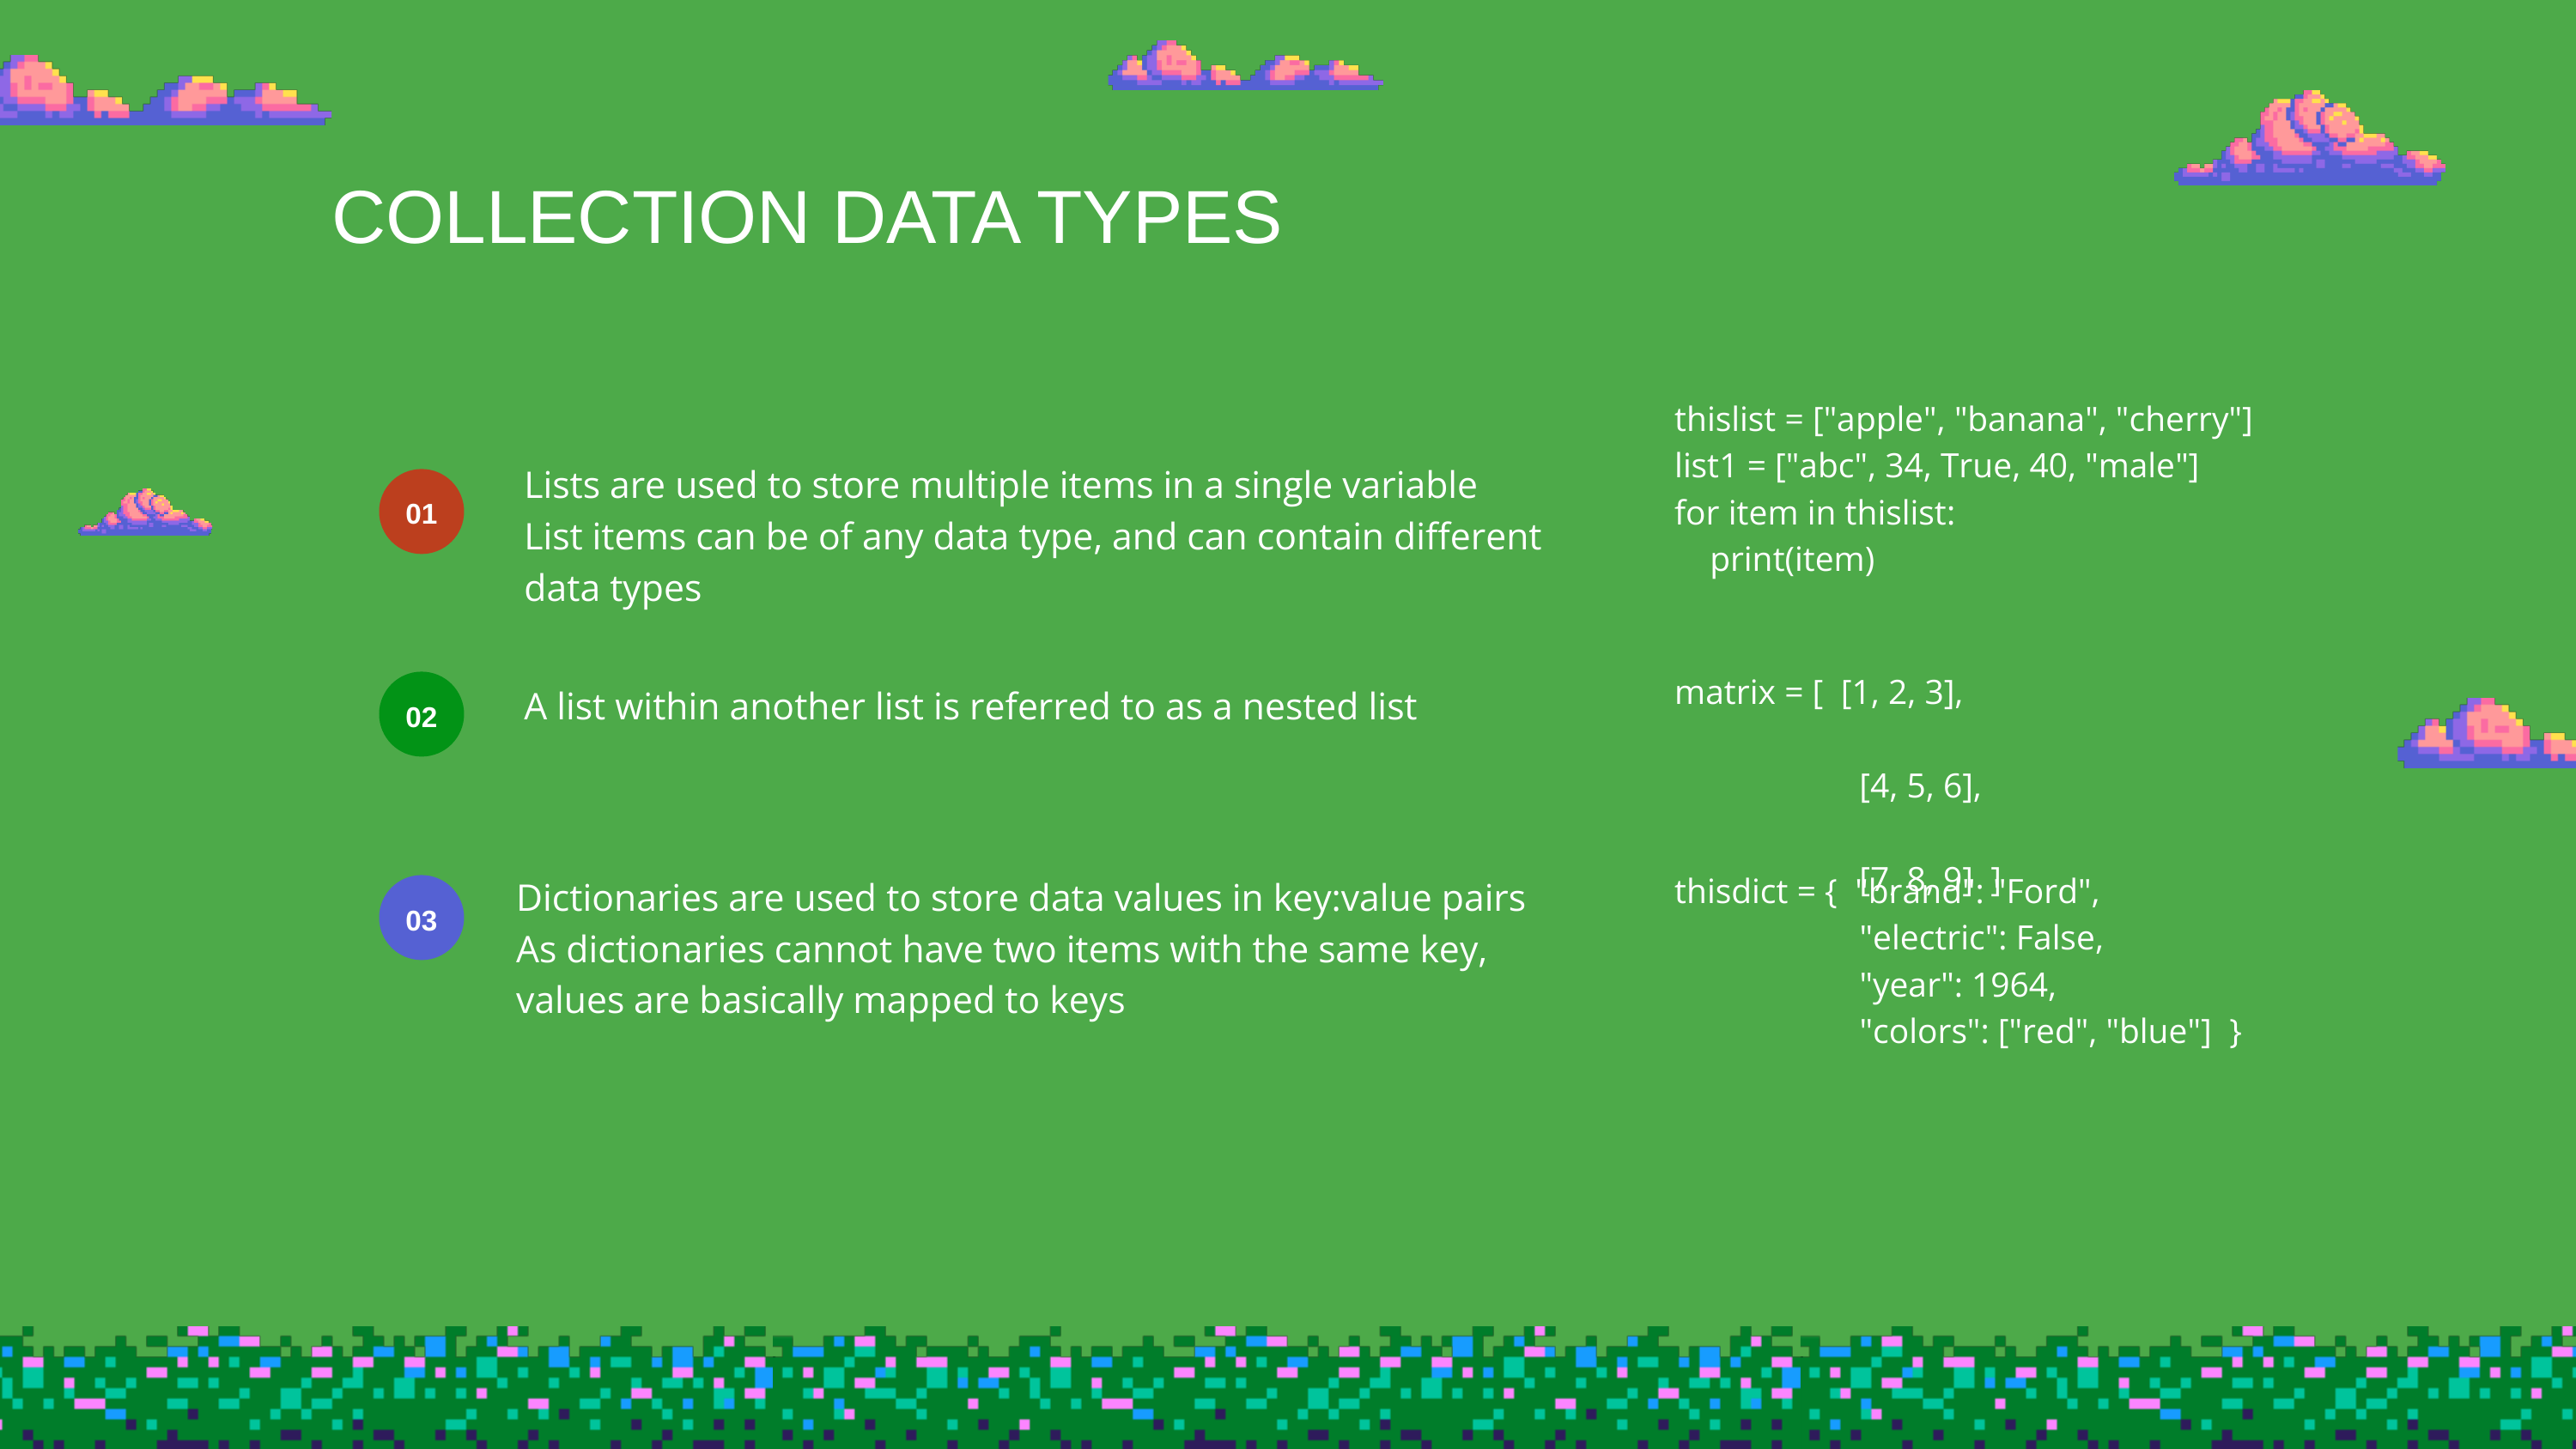

COLLECTION DATA TYPES
thislist = ["apple", "banana", "cherry"]
list1 = ["abc", 34, True, 40, "male"]
for item in thislist:
    print(item)

Lists are used to store multiple items in a single variable
List items can be of any data type, and can contain different data types

01
matrix = [  [1, 2, 3],
                     [4, 5, 6],
                     [7, 8, 9]  ]

A list within another list is referred to as a nested list
02

thisdict = {  "brand": "Ford",
                     "electric": False,
                     "year": 1964,
                     "colors": ["red", "blue"]  }
Dictionaries are used to store data values in key:value pairs
As dictionaries cannot have two items with the same key, values are basically mapped to keys

03